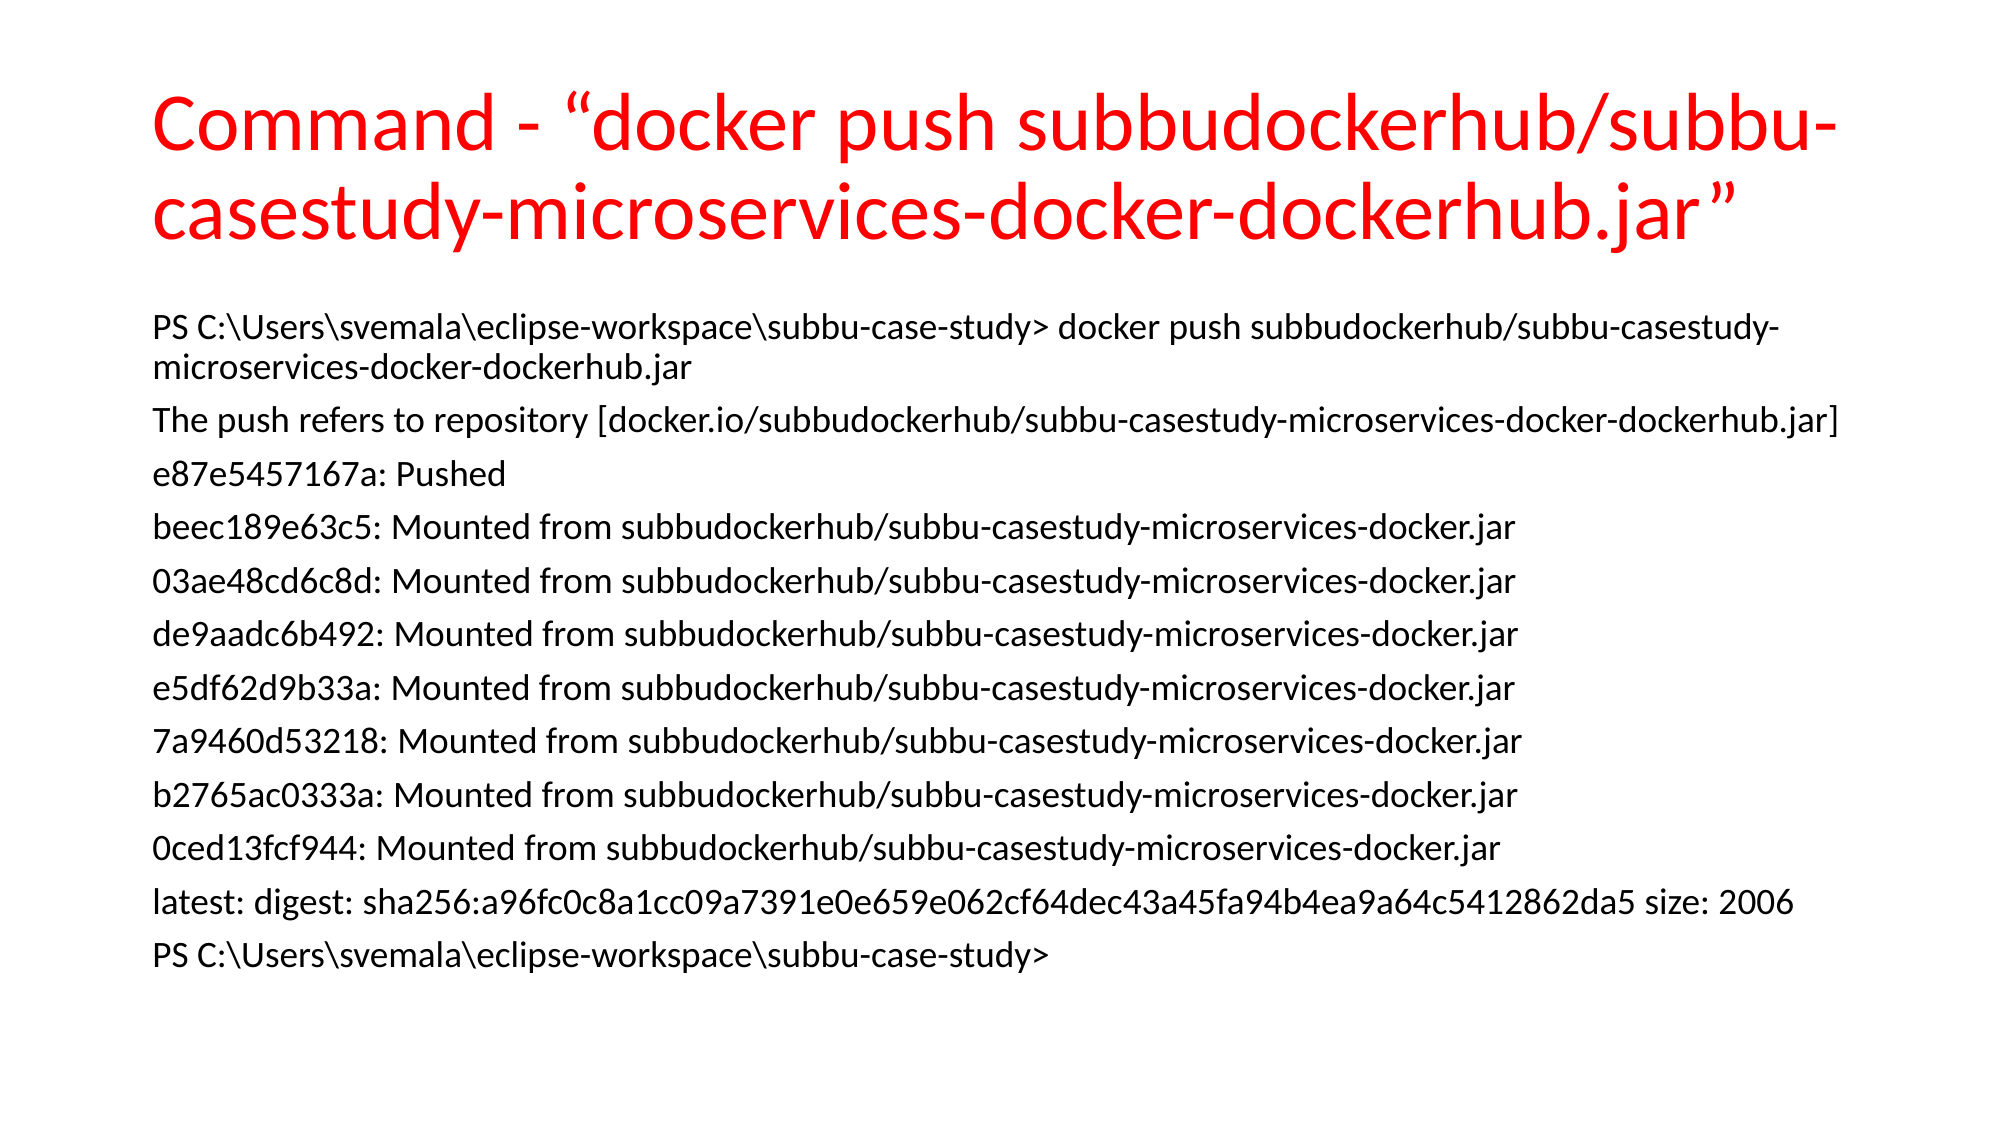

# Command - “docker push subbudockerhub/subbu-casestudy-microservices-docker-dockerhub.jar”
PS C:\Users\svemala\eclipse-workspace\subbu-case-study> docker push subbudockerhub/subbu-casestudy-microservices-docker-dockerhub.jar
The push refers to repository [docker.io/subbudockerhub/subbu-casestudy-microservices-docker-dockerhub.jar]
e87e5457167a: Pushed
beec189e63c5: Mounted from subbudockerhub/subbu-casestudy-microservices-docker.jar
03ae48cd6c8d: Mounted from subbudockerhub/subbu-casestudy-microservices-docker.jar
de9aadc6b492: Mounted from subbudockerhub/subbu-casestudy-microservices-docker.jar
e5df62d9b33a: Mounted from subbudockerhub/subbu-casestudy-microservices-docker.jar
7a9460d53218: Mounted from subbudockerhub/subbu-casestudy-microservices-docker.jar
b2765ac0333a: Mounted from subbudockerhub/subbu-casestudy-microservices-docker.jar
0ced13fcf944: Mounted from subbudockerhub/subbu-casestudy-microservices-docker.jar
latest: digest: sha256:a96fc0c8a1cc09a7391e0e659e062cf64dec43a45fa94b4ea9a64c5412862da5 size: 2006
PS C:\Users\svemala\eclipse-workspace\subbu-case-study>